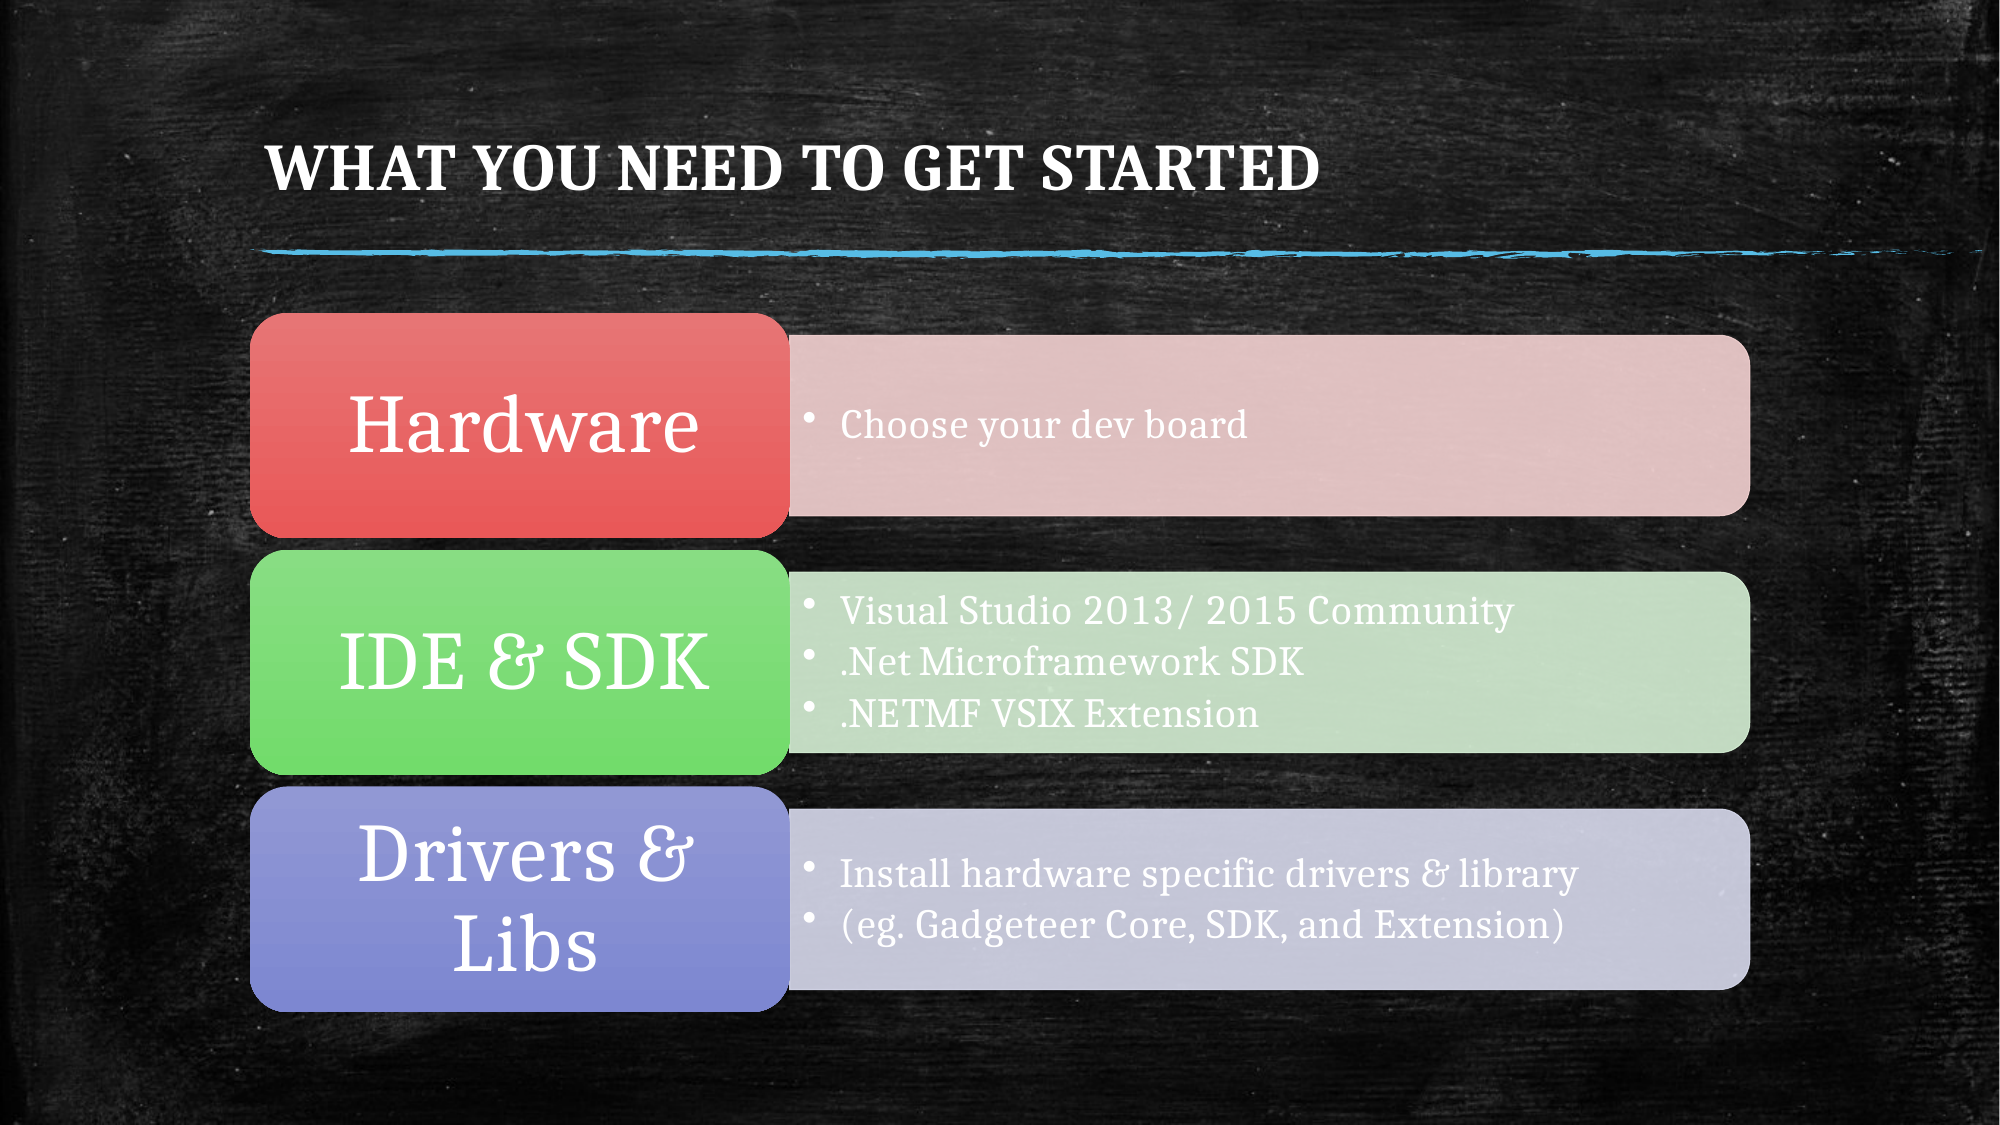

# WHAT YOU NEED TO GET STARTED
Choose your dev board
Hardware
Visual Studio 2013/ 2015 Community
.Net Microframework SDK
.NETMF VSIX Extension
IDE & SDK
Install hardware specific drivers & library
(eg. Gadgeteer Core, SDK, and Extension)
Drivers & Libs